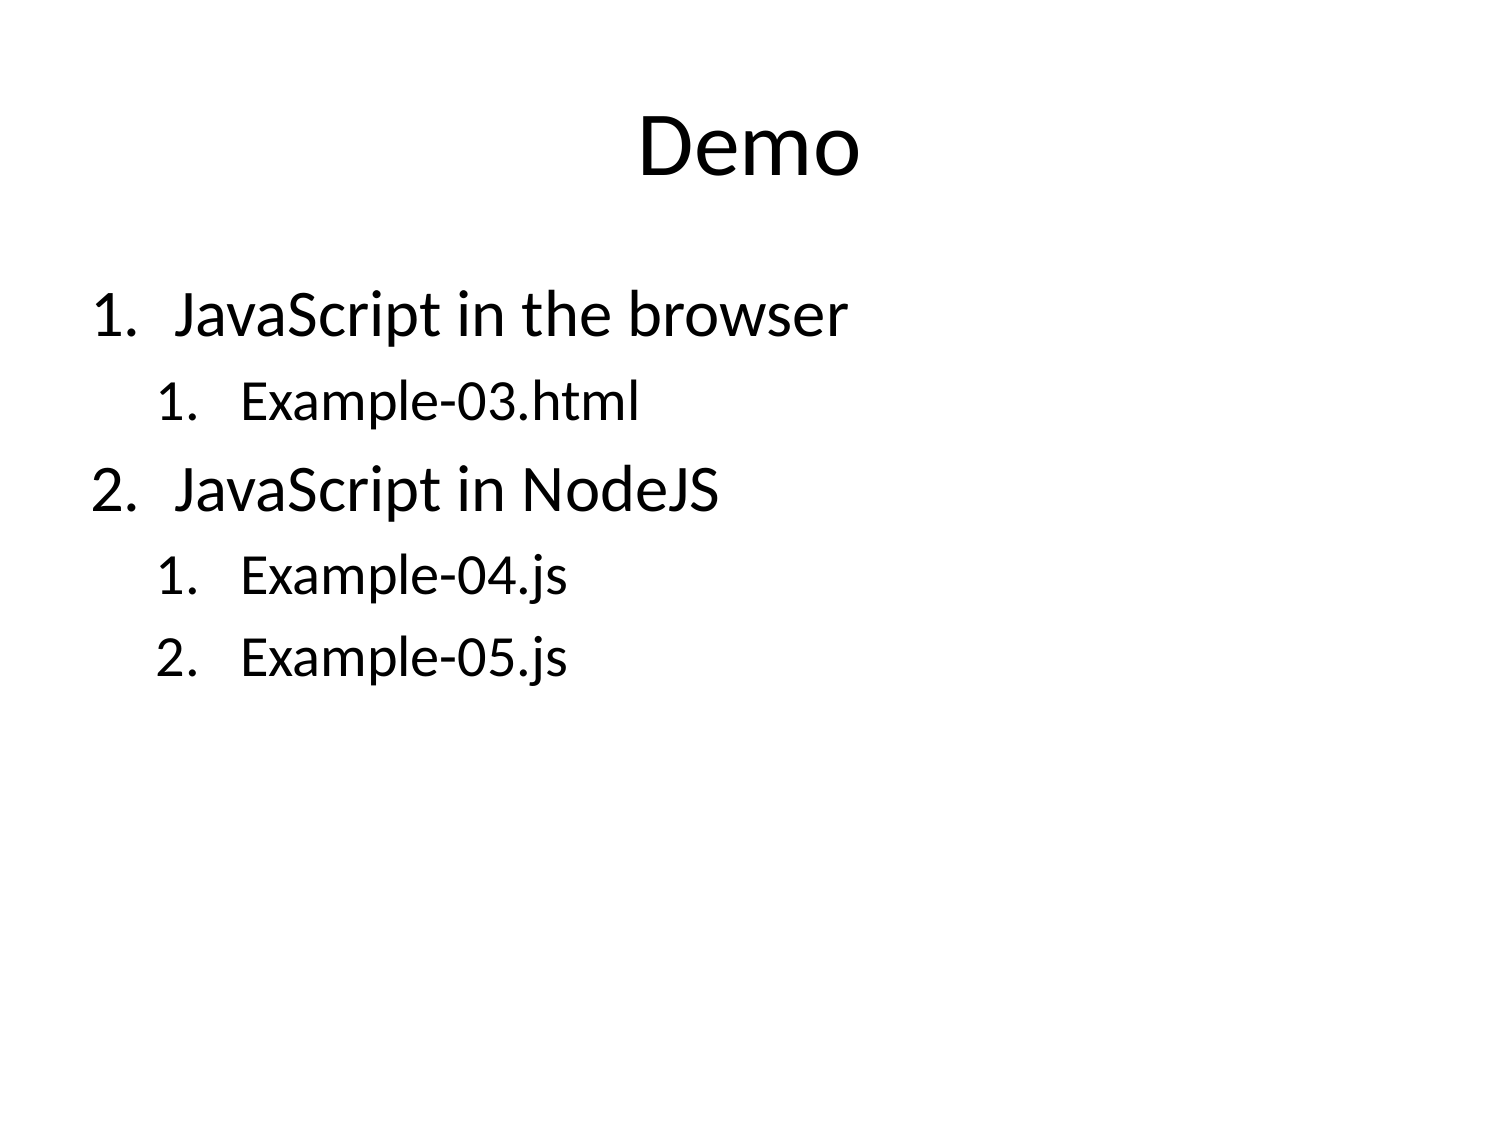

# Demo
JavaScript in the browser
Example-03.html
JavaScript in NodeJS
Example-04.js
Example-05.js